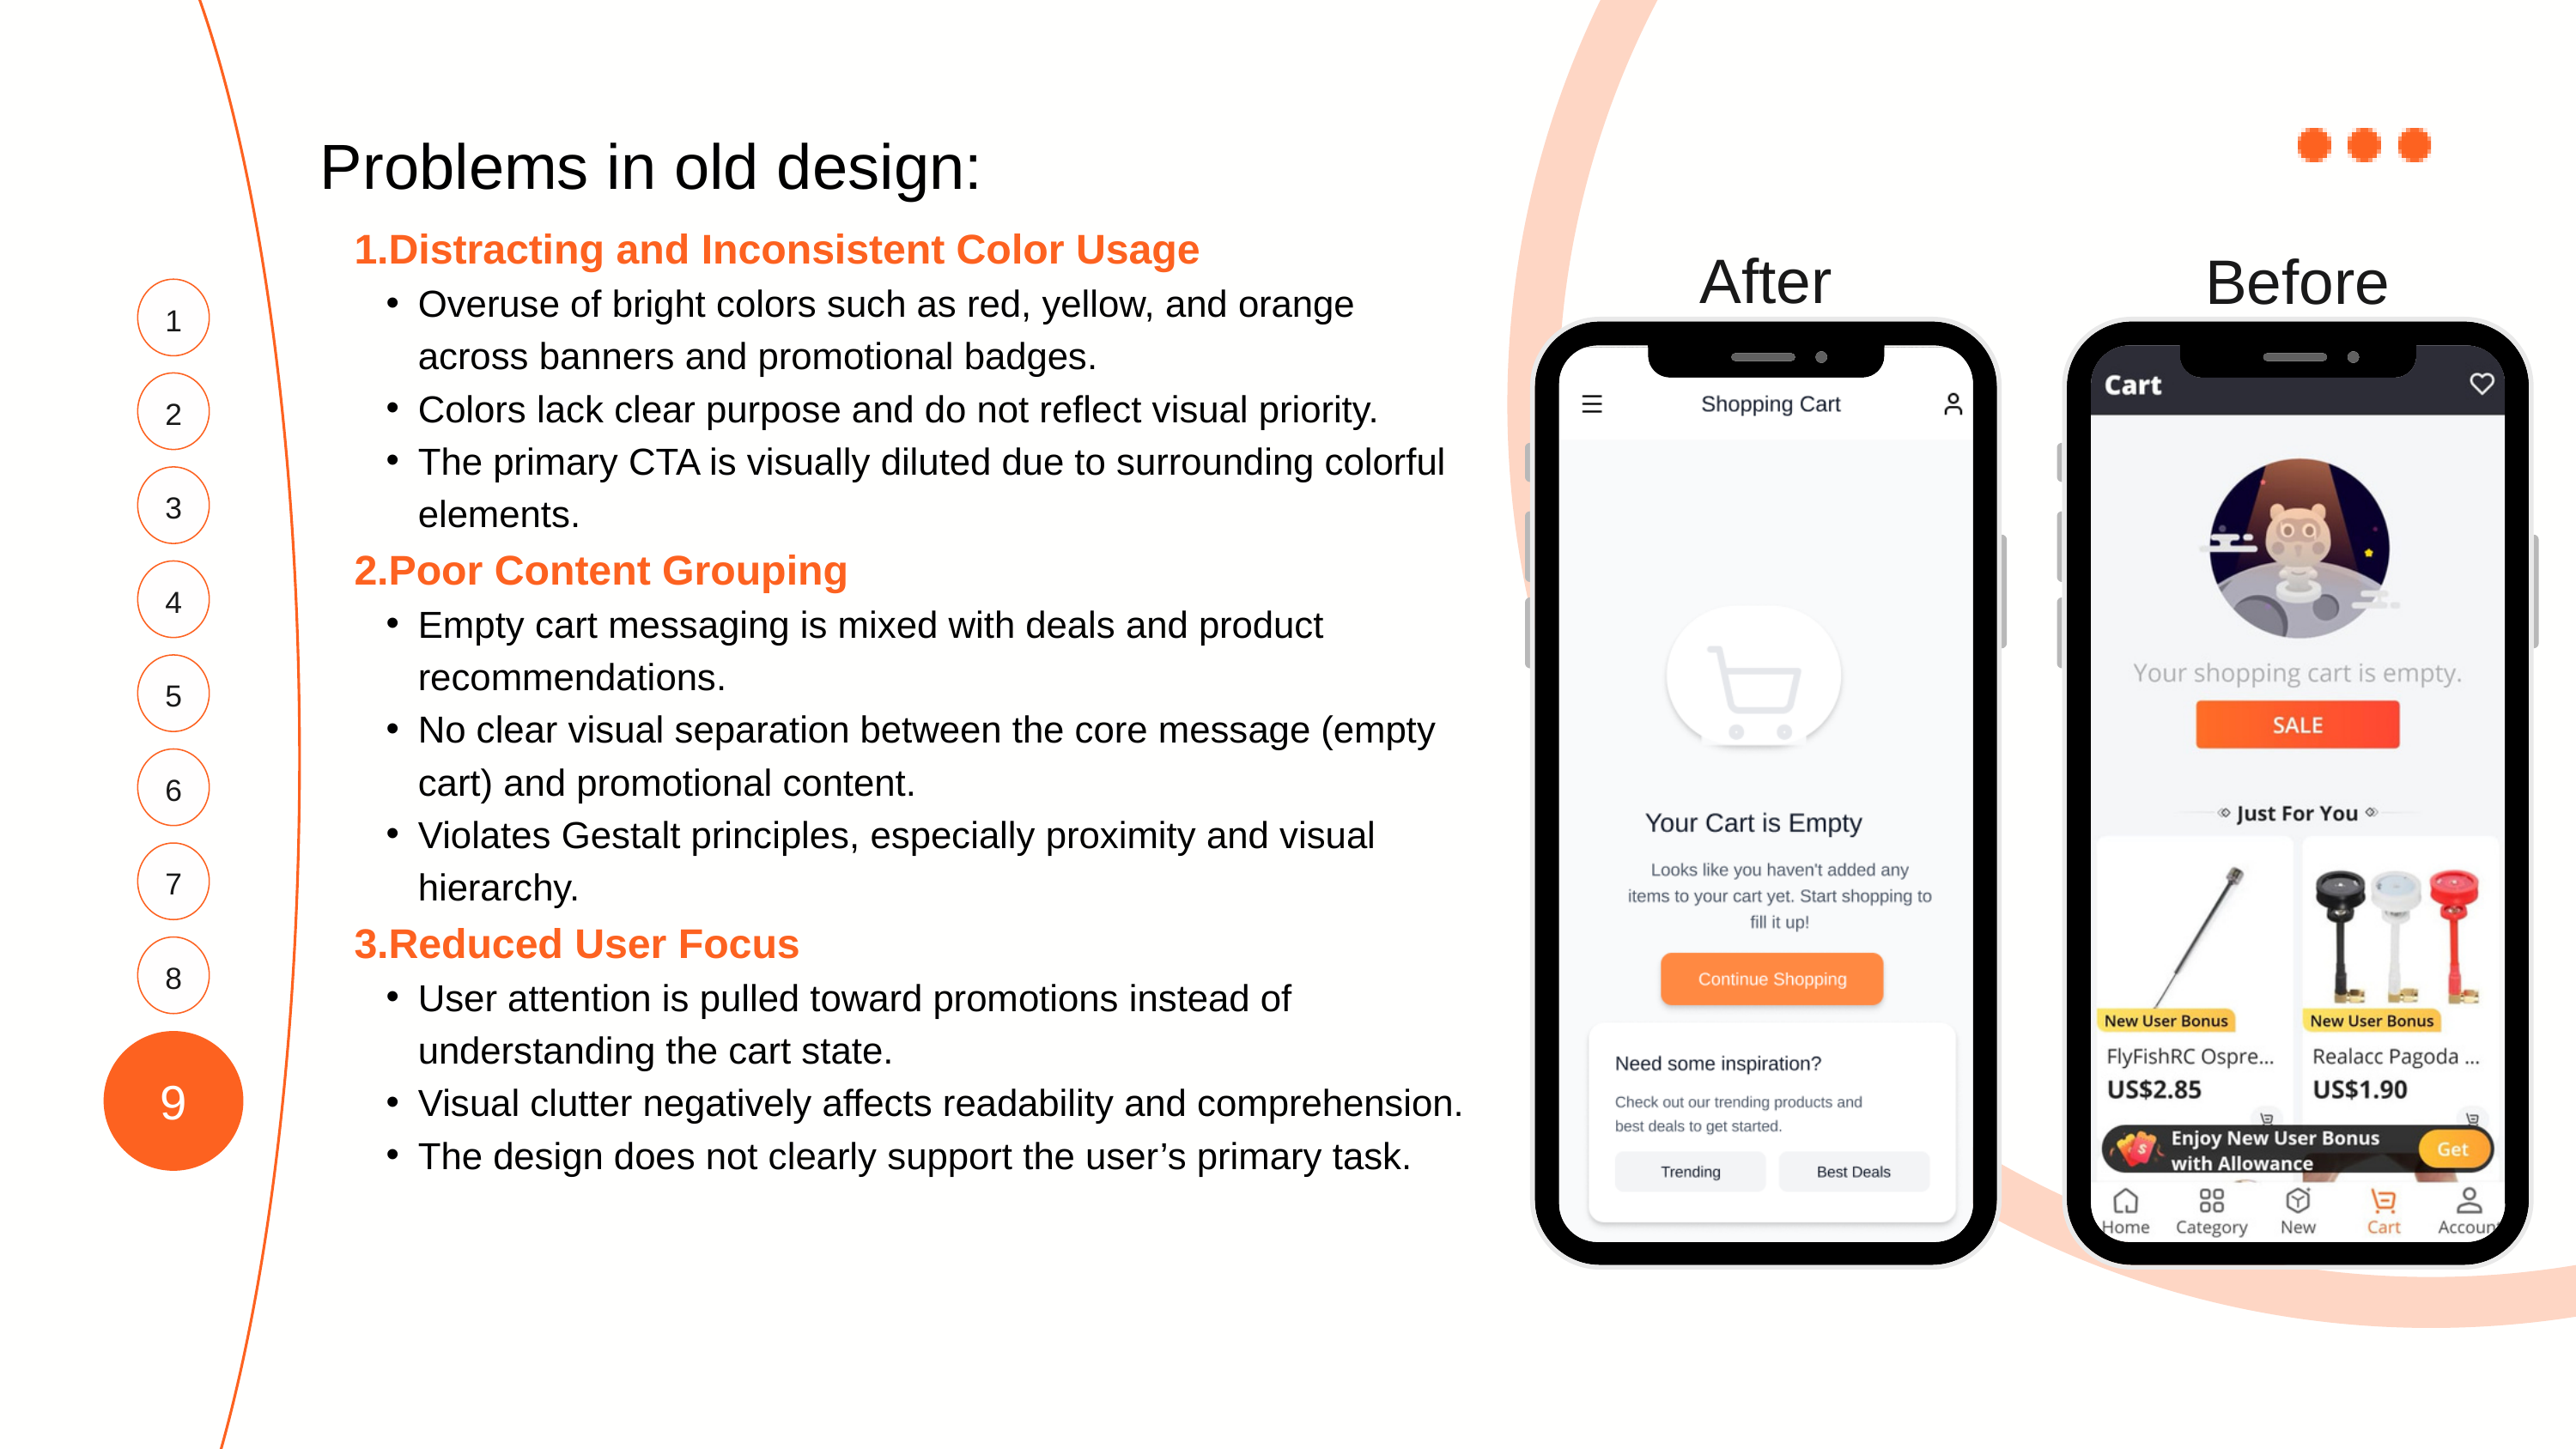

Problems in old design:

1.Distracting and Inconsistent Color Usage
Overuse of bright colors such as red, yellow, and orange across banners and promotional badges.
Colors lack clear purpose and do not reflect visual priority.
The primary CTA is visually diluted due to surrounding colorful elements.
2.Poor Content Grouping
Empty cart messaging is mixed with deals and product recommendations.
No clear visual separation between the core message (empty cart) and promotional content.
Violates Gestalt principles, especially proximity and visual hierarchy.
3.Reduced User Focus
User attention is pulled toward promotions instead of understanding the cart state.
Visual clutter negatively affects readability and comprehension.
The design does not clearly support the user’s primary task.

After
Before

1

2

3

4

5

6

7

8

9